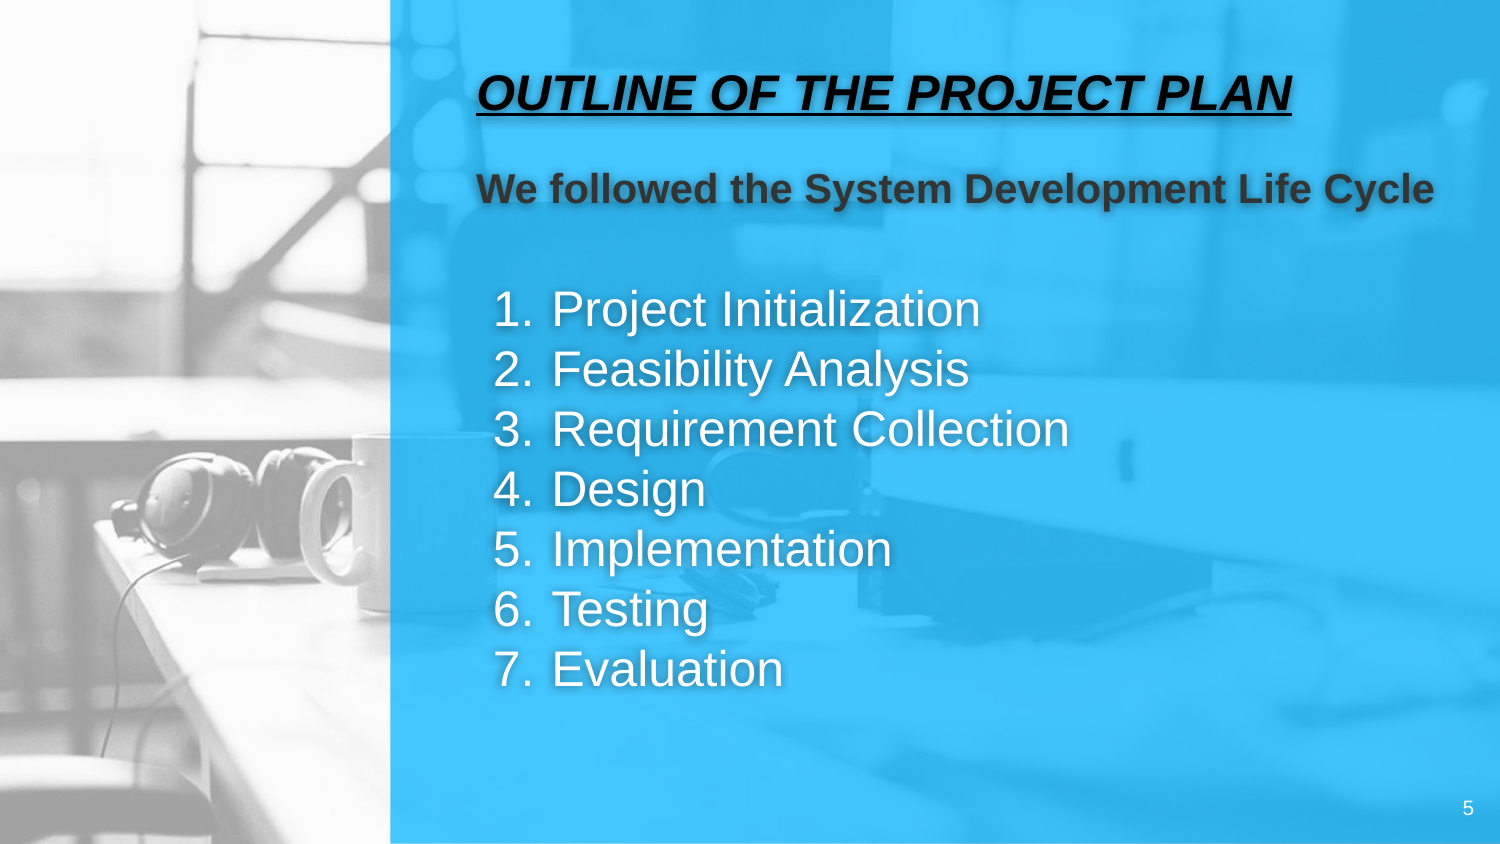

# OUTLINE OF THE PROJECT PLAN
We followed the System Development Life Cycle
Project Initialization
Feasibility Analysis
Requirement Collection
Design
Implementation
Testing
Evaluation

5